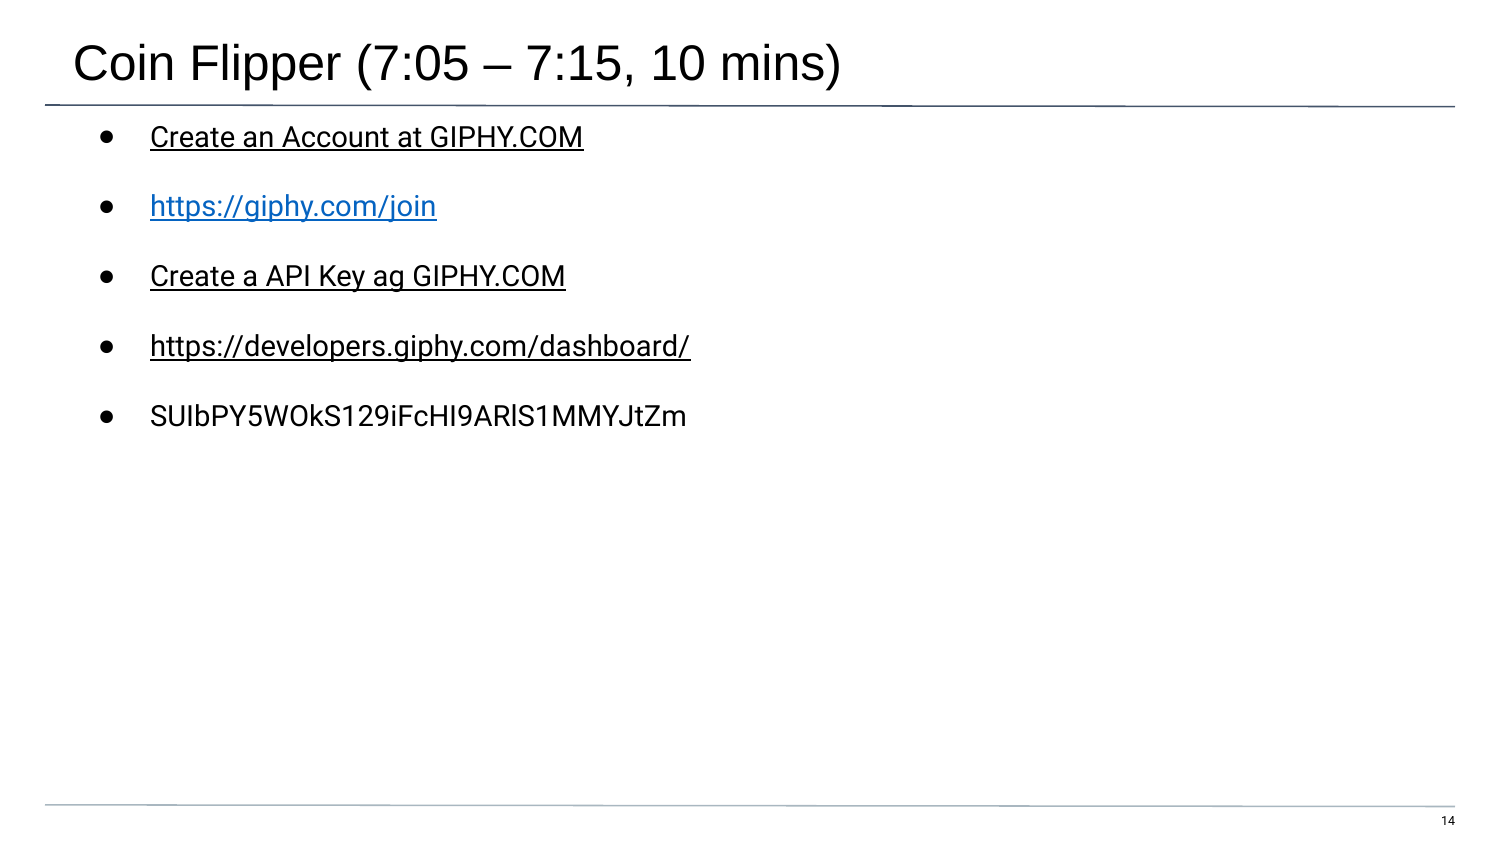

# Coin Flipper (7:05 – 7:15, 10 mins)
Create an Account at GIPHY.COM
https://giphy.com/join

Create a API Key ag GIPHY.COM
https://developers.giphy.com/dashboard/
SUIbPY5WOkS129iFcHI9ARlS1MMYJtZm